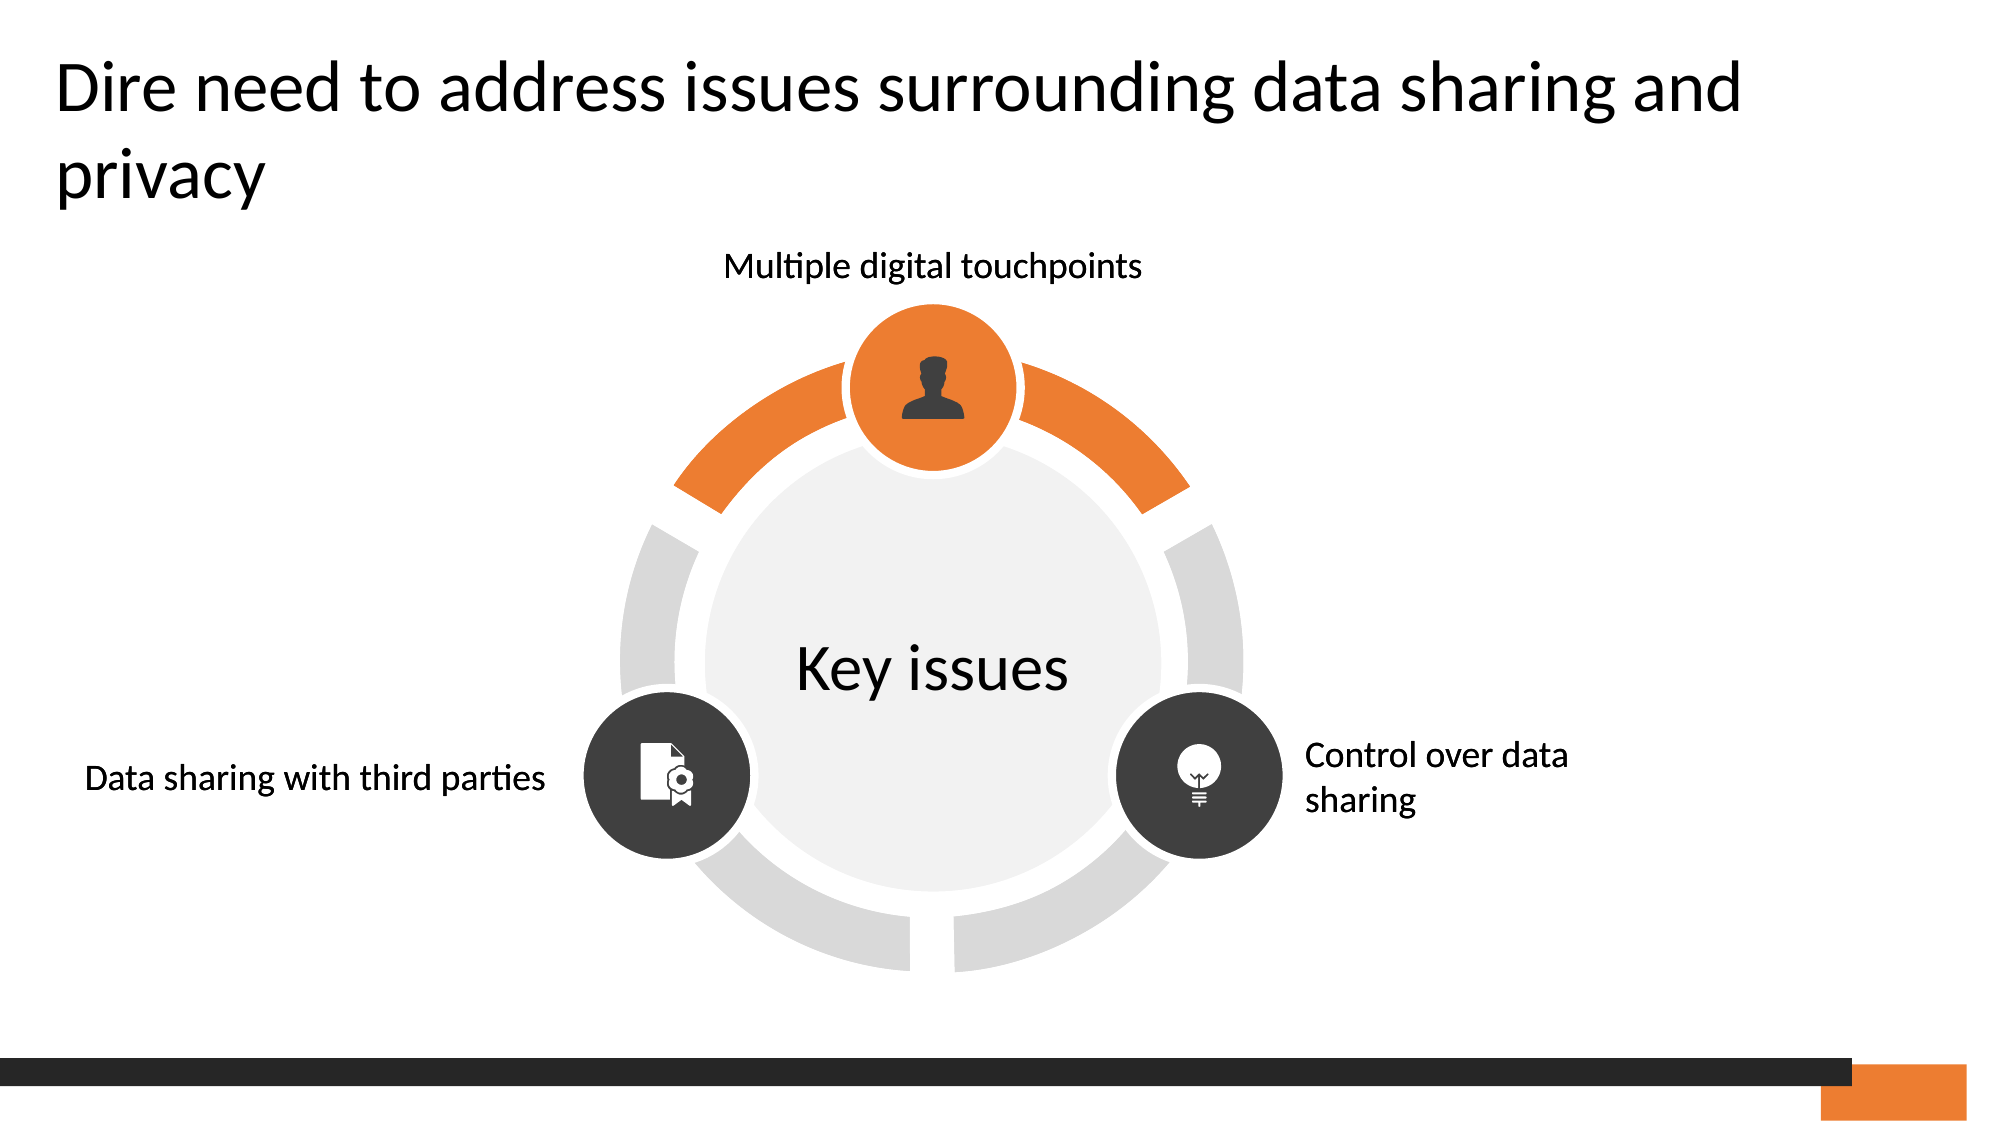

Dire need to address issues surrounding data sharing and privacy
Multiple digital touchpoints
Multiple digital touchpoints

Key issues
Key issues

Data sharing with third parties
Data sharing with third parties
Control over data sharing
Control over data sharing